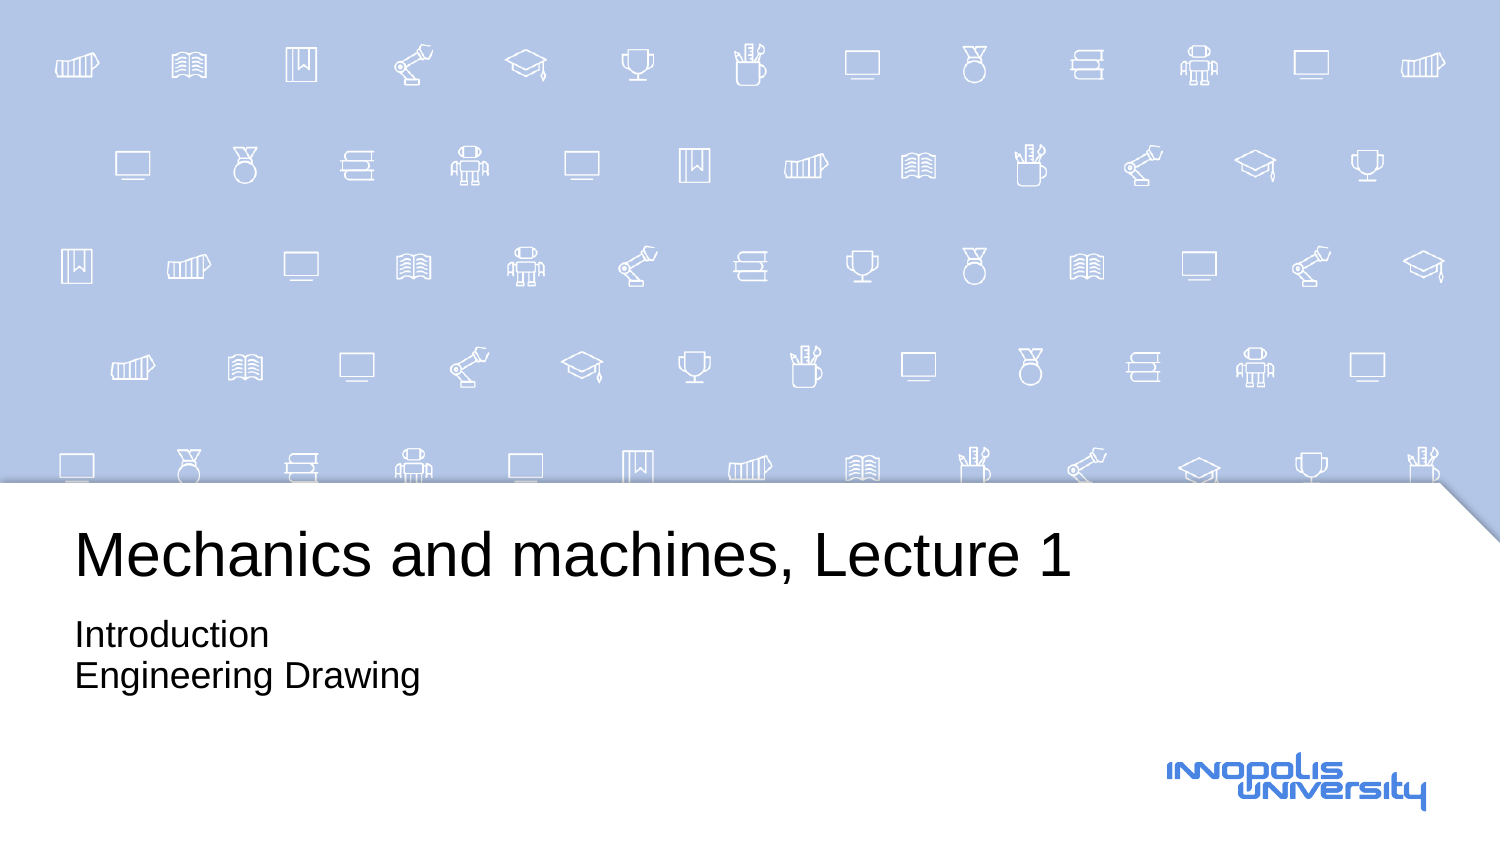

# Mechanics and machines, Lecture 1
Introduction
Engineering Drawing